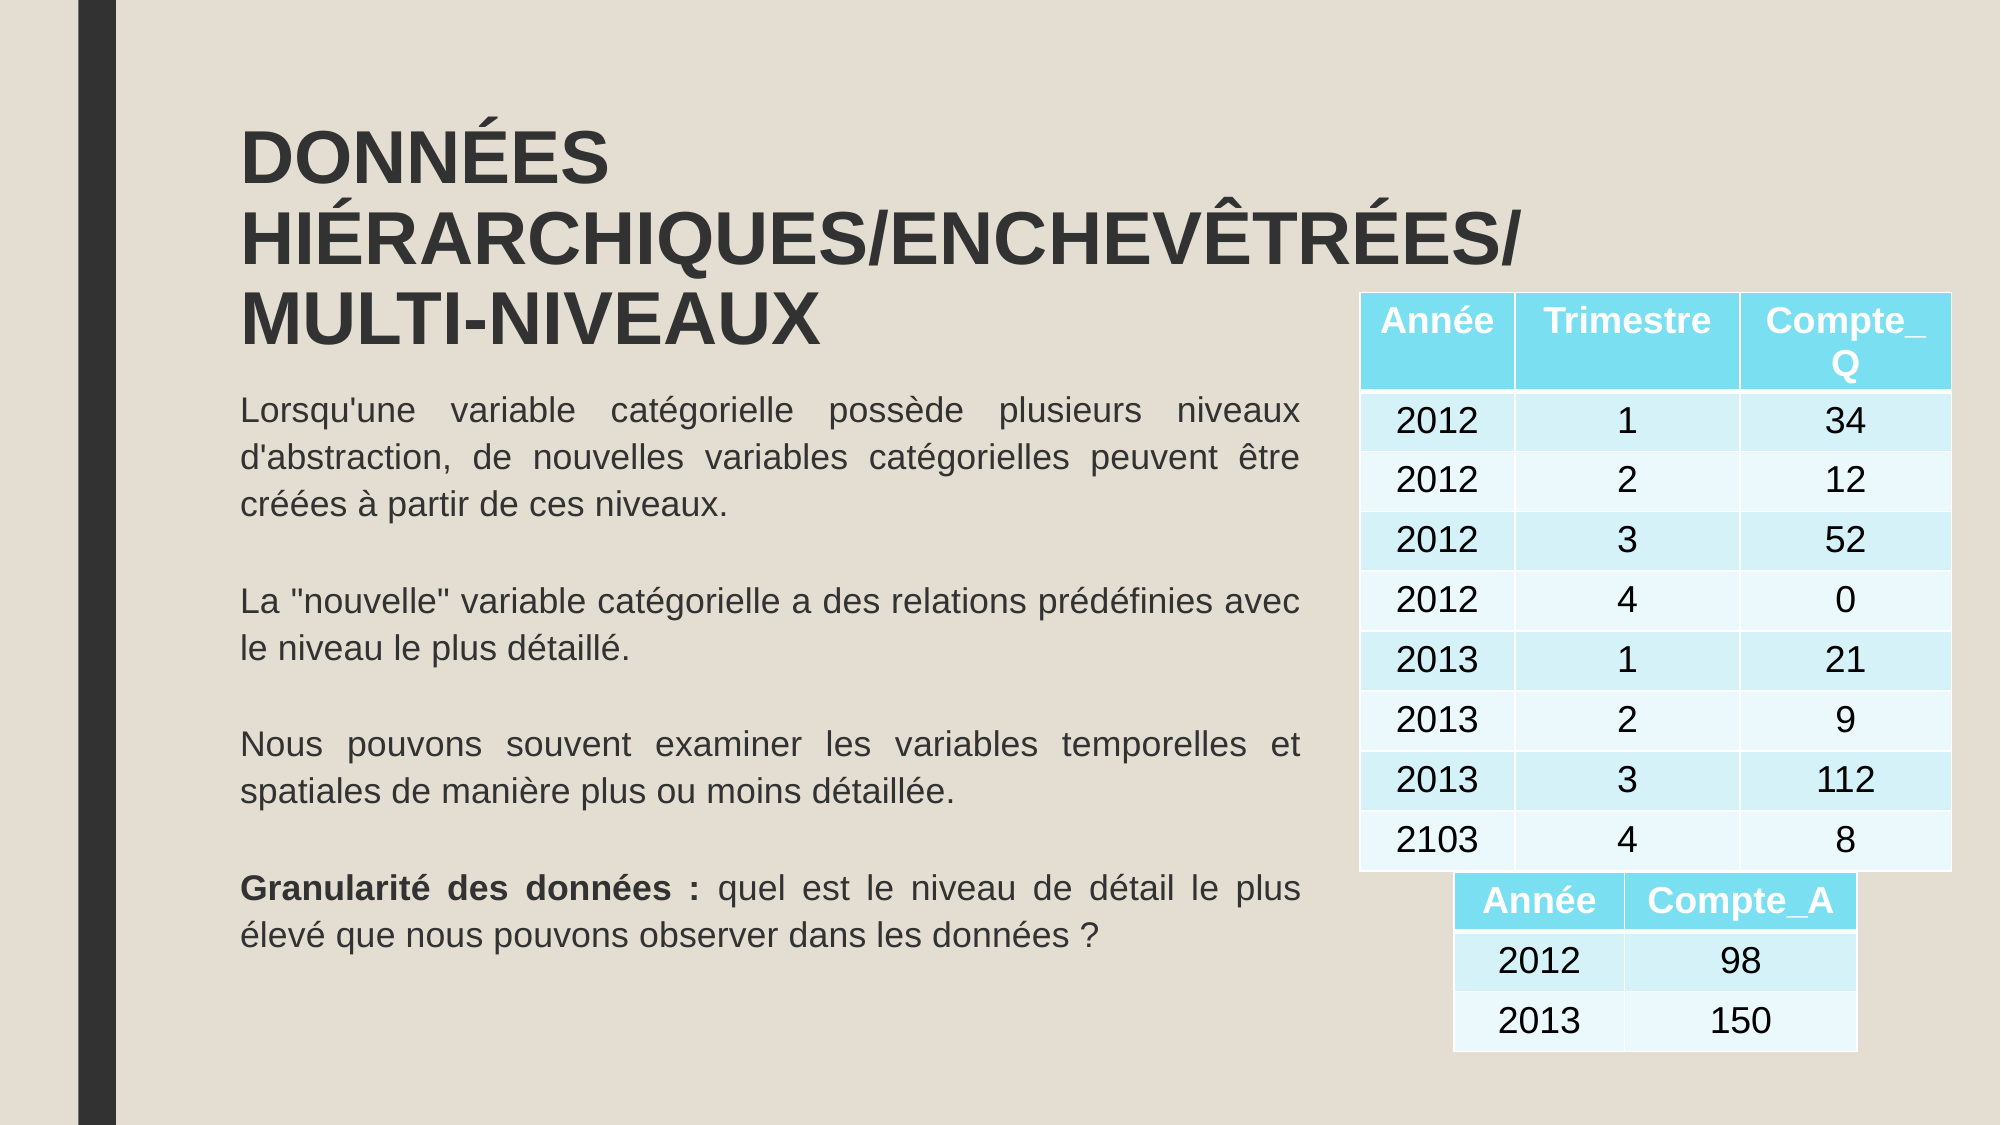

# DONNÉES HIÉRARCHIQUES/ENCHEVÊTRÉES/ MULTI-NIVEAUX
| Année | Trimestre | Compte\_Q |
| --- | --- | --- |
| 2012 | 1 | 34 |
| 2012 | 2 | 12 |
| 2012 | 3 | 52 |
| 2012 | 4 | 0 |
| 2013 | 1 | 21 |
| 2013 | 2 | 9 |
| 2013 | 3 | 112 |
| 2103 | 4 | 8 |
Lorsqu'une variable catégorielle possède plusieurs niveaux d'abstraction, de nouvelles variables catégorielles peuvent être créées à partir de ces niveaux.

La "nouvelle" variable catégorielle a des relations prédéfinies avec le niveau le plus détaillé.

Nous pouvons souvent examiner les variables temporelles et spatiales de manière plus ou moins détaillée.

Granularité des données : quel est le niveau de détail le plus élevé que nous pouvons observer dans les données ?
| Année | Compte\_A |
| --- | --- |
| 2012 | 98 |
| 2013 | 150 |